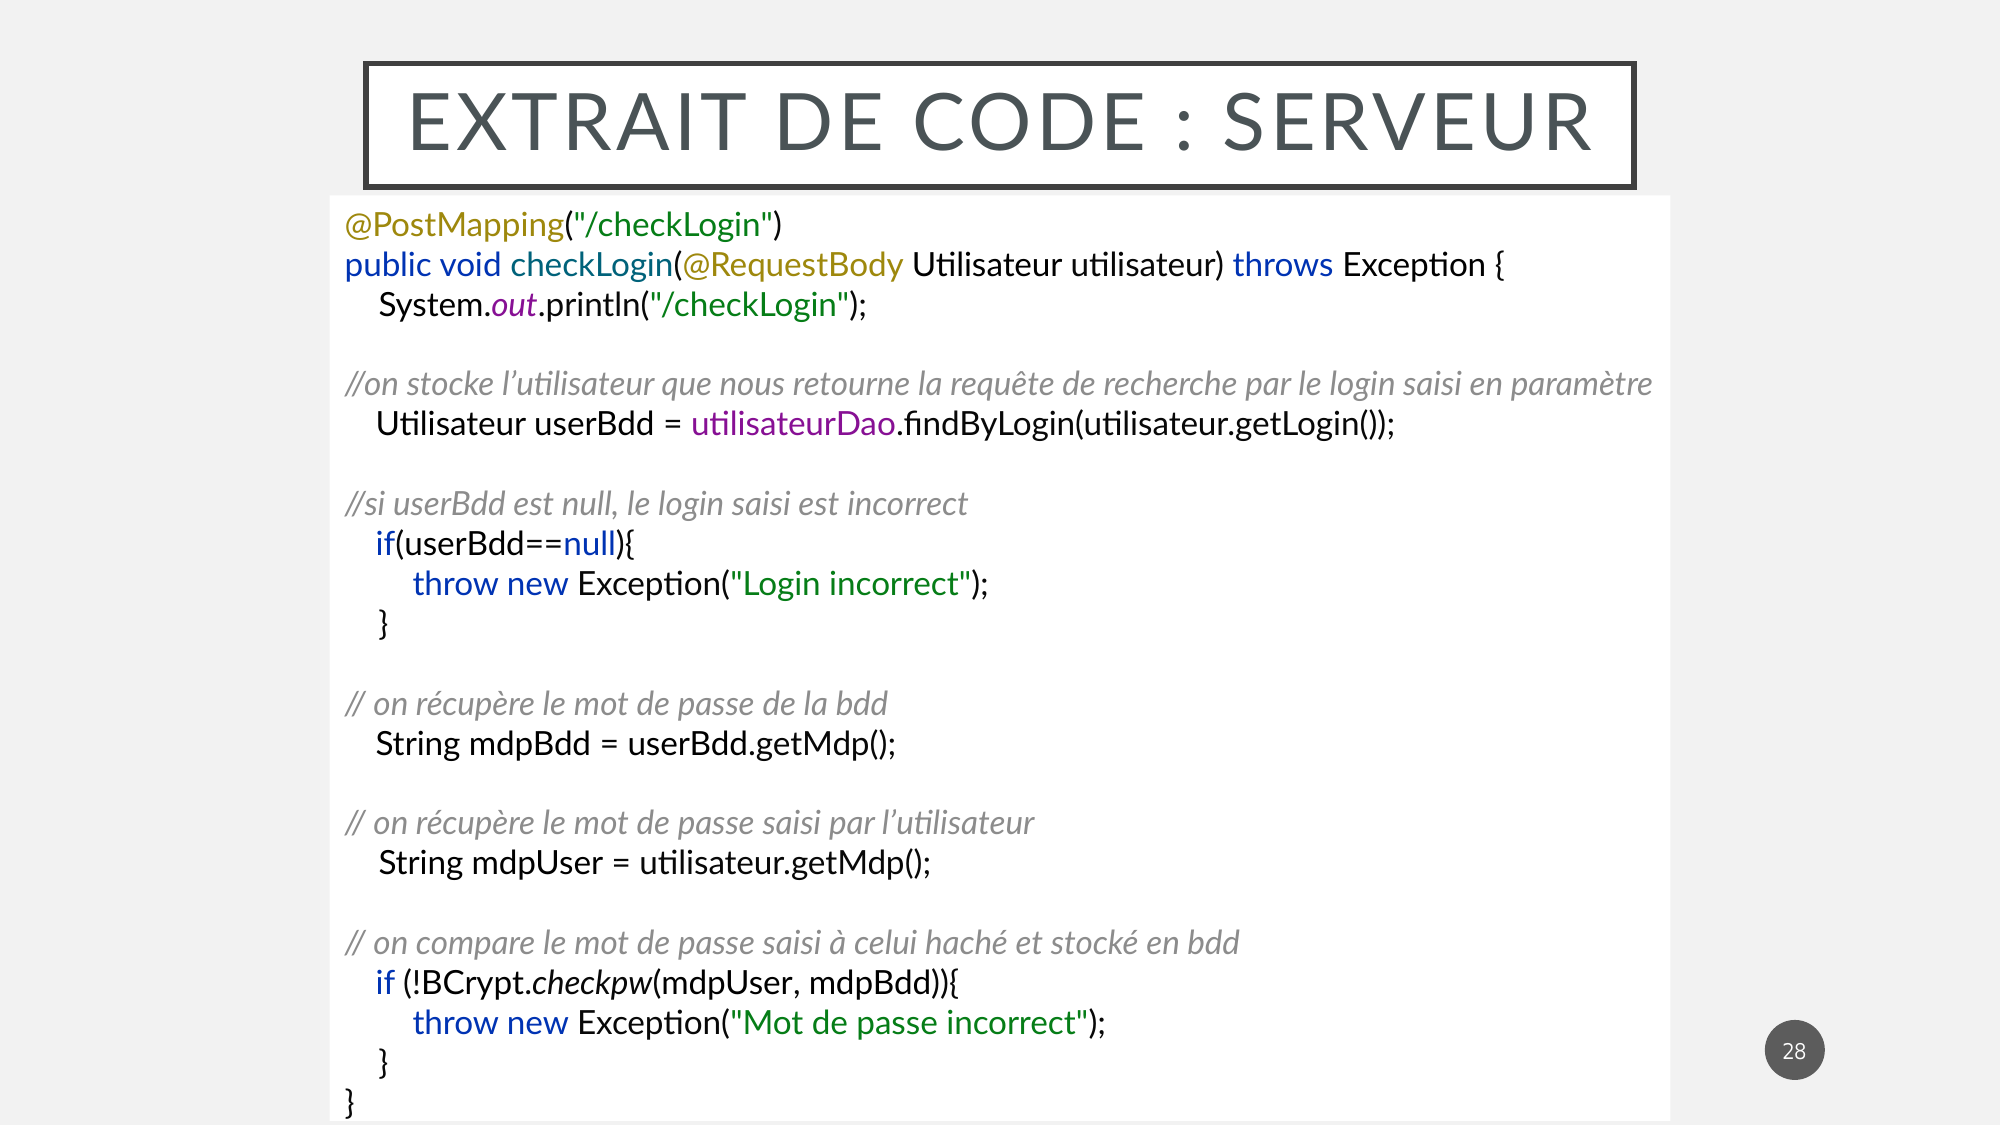

# EXTRAIT DE CODE : SERVEUR
@PostMapping("/checkLogin")
public void checkLogin(@RequestBody Utilisateur utilisateur) throws Exception {
    System.out.println("/checkLogin");
//on stocke l’utilisateur que nous retourne la requête de recherche par le login saisi en paramètre
    Utilisateur userBdd = utilisateurDao.findByLogin(utilisateur.getLogin());

//si userBdd est null, le login saisi est incorrect
    if(userBdd==null){
        throw new Exception("Login incorrect");
    }

// on récupère le mot de passe de la bdd
    String mdpBdd = userBdd.getMdp();

// on récupère le mot de passe saisi par l’utilisateur
    String mdpUser = utilisateur.getMdp();
// on compare le mot de passe saisi à celui haché et stocké en bdd
    if (!BCrypt.checkpw(mdpUser, mdpBdd)){
        throw new Exception("Mot de passe incorrect");
    }
}
28